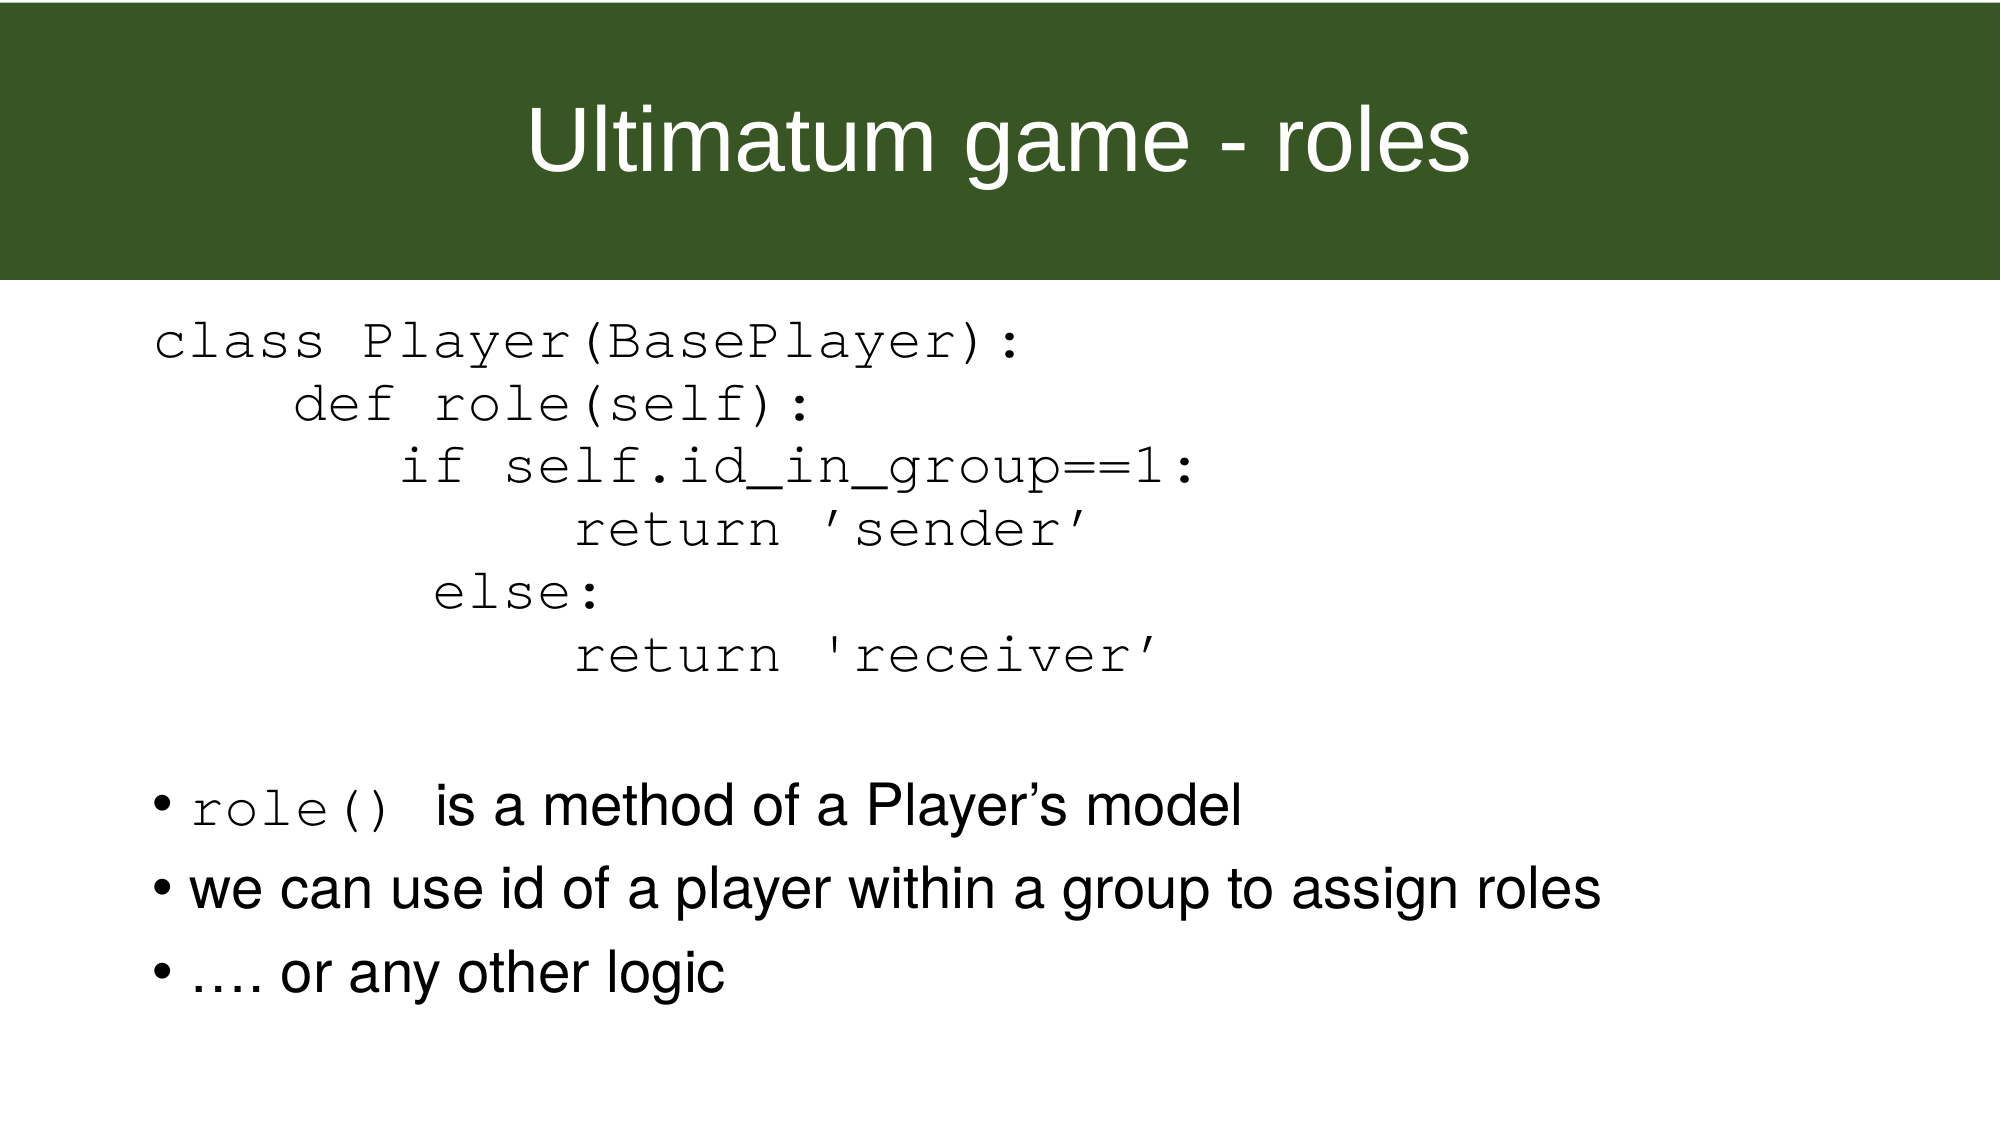

# Ultimatum game - roles
class Player(BasePlayer):
    def role(self):
       if self.id_in_group==1:
            return ’sender’
        else:
            return 'receiver’
role() is a method of a Player’s model
we can use id of a player within a group to assign roles
…. or any other logic